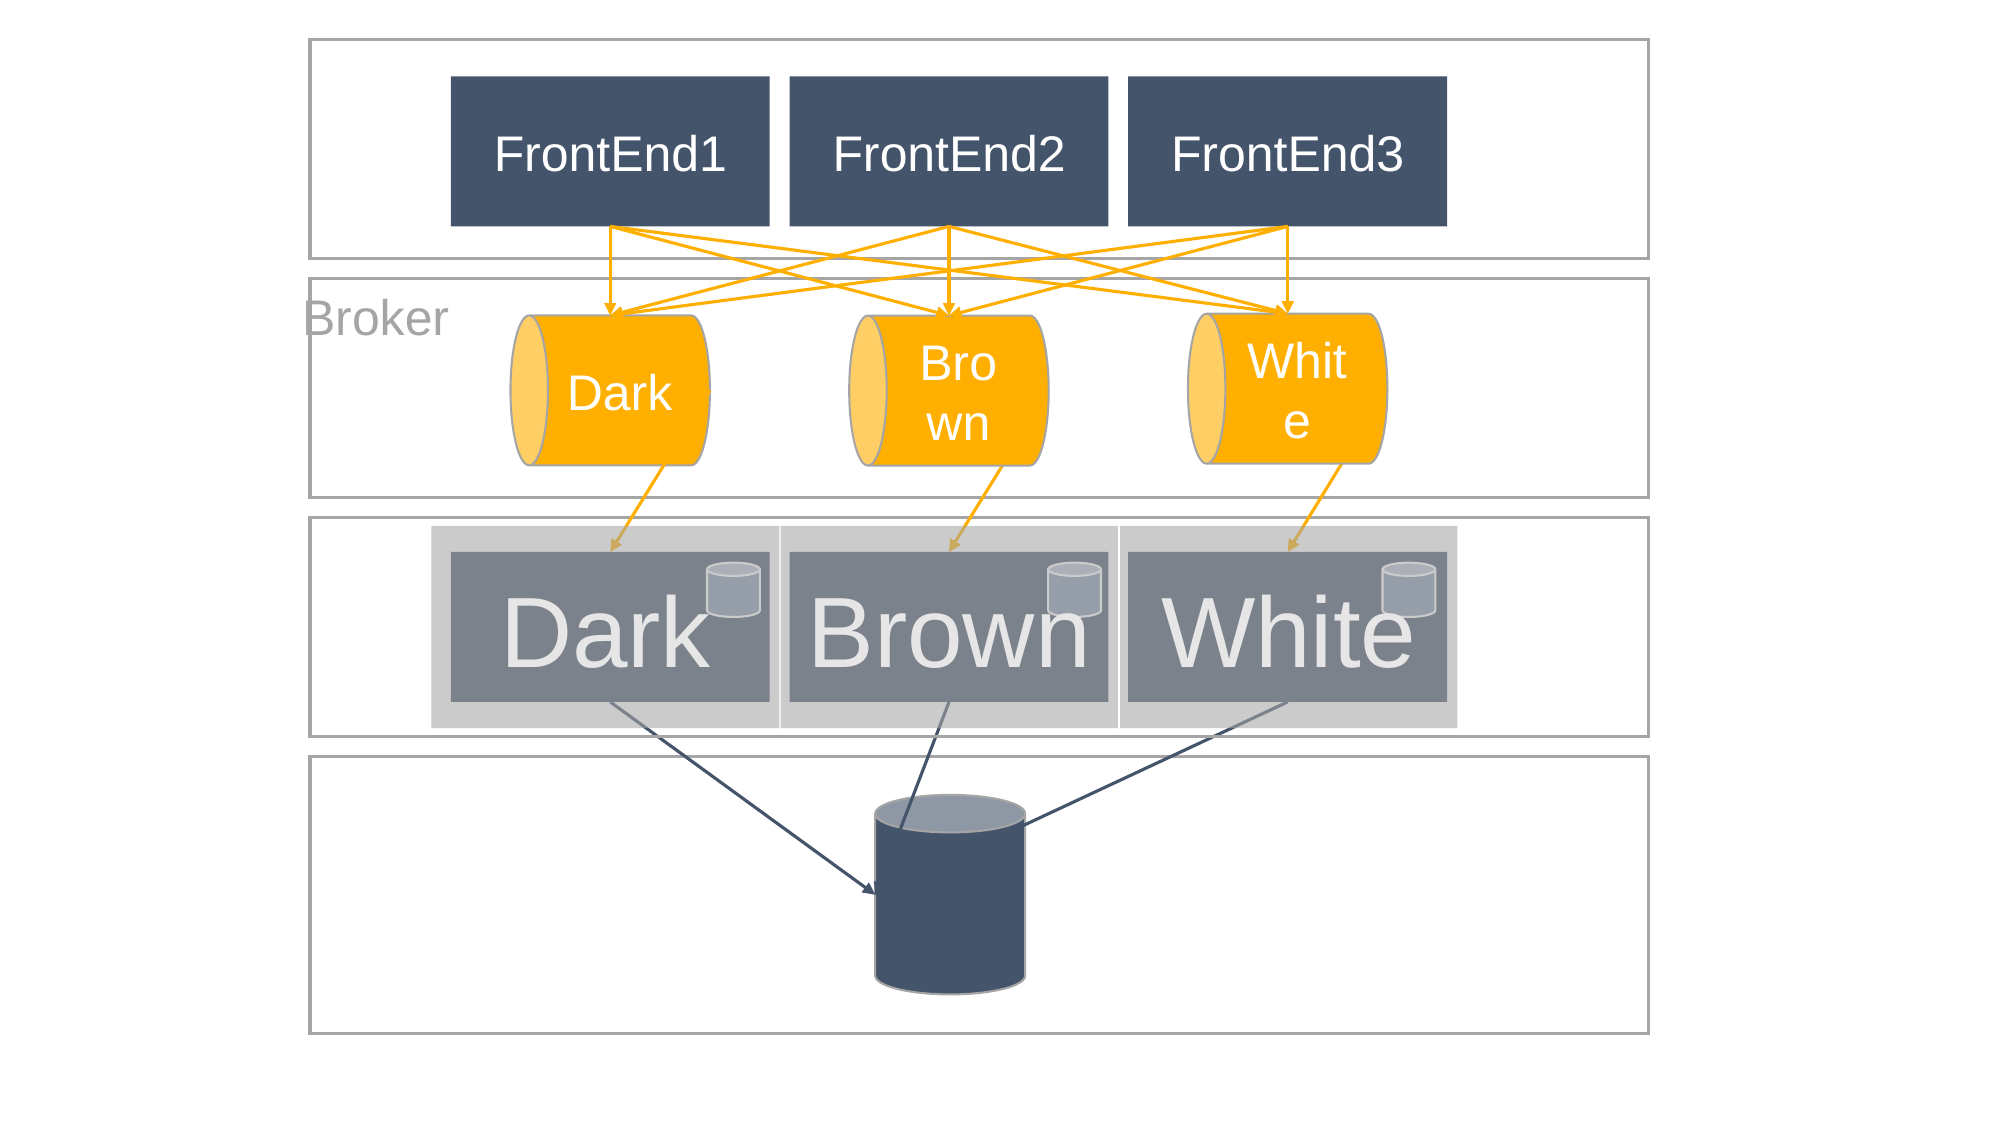

FrontEnd1
FrontEnd2
FrontEnd3
Broker

White
Dark
Brown

Dark
Brown
White